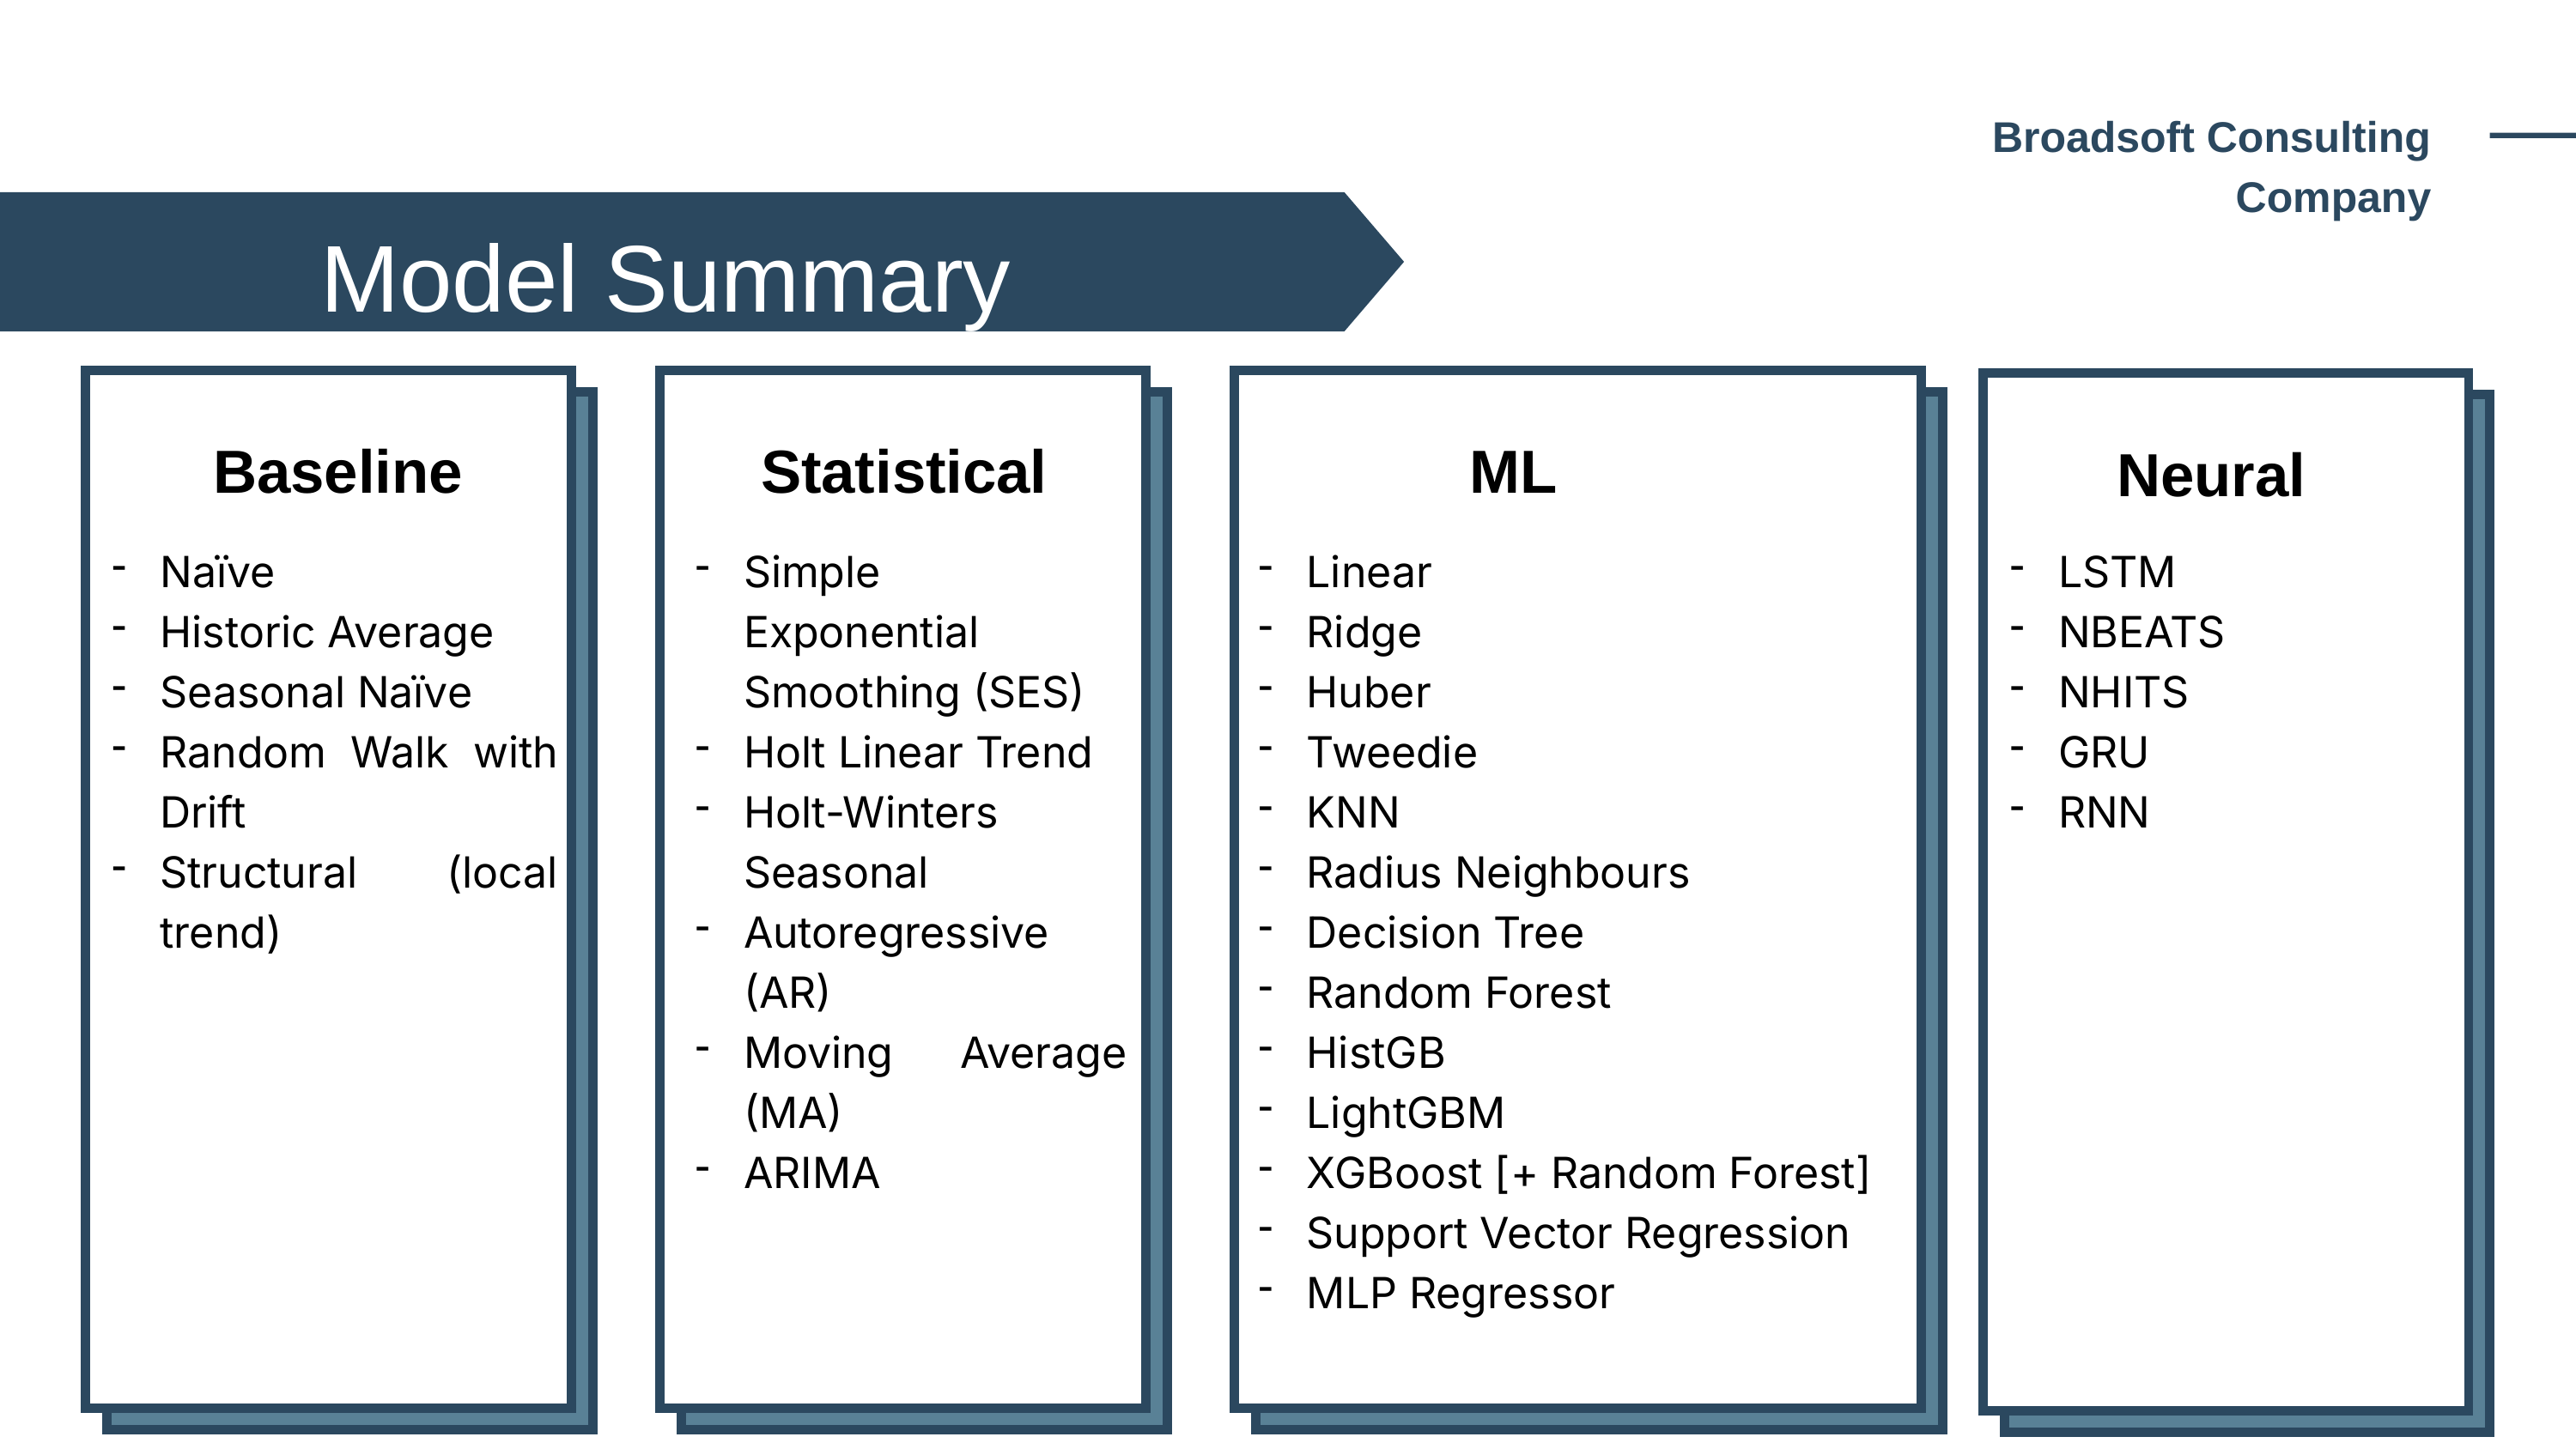

Broadsoft Consulting Company

Model Summary

Baseline
Statistical
ML
Neural
Naïve
Historic Average
Seasonal Naïve
Random Walk with Drift
Structural (local trend)
Simple Exponential Smoothing (SES)
Holt Linear Trend
Holt-Winters Seasonal
Autoregressive (AR)
Moving Average (MA)
ARIMA
Linear
Ridge
Huber
Tweedie
KNN
Radius Neighbours
Decision Tree
Random Forest
HistGB
LightGBM
XGBoost [+ Random Forest]
Support Vector Regression
MLP Regressor
LSTM
NBEATS
NHITS
GRU
RNN